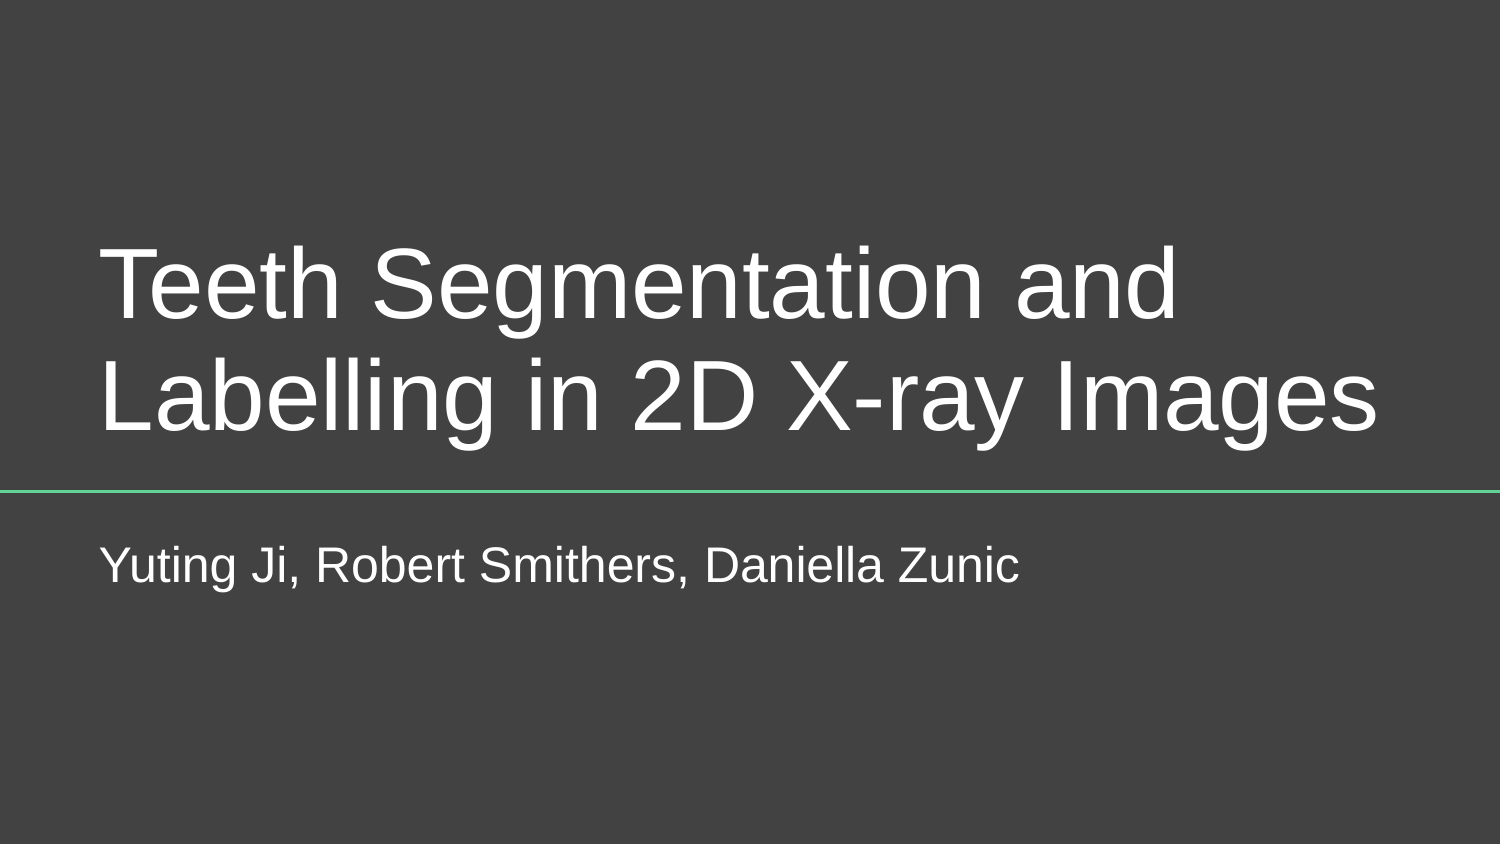

# Teeth Segmentation and Labelling in 2D X-ray Images
Yuting Ji, Robert Smithers, Daniella Zunic